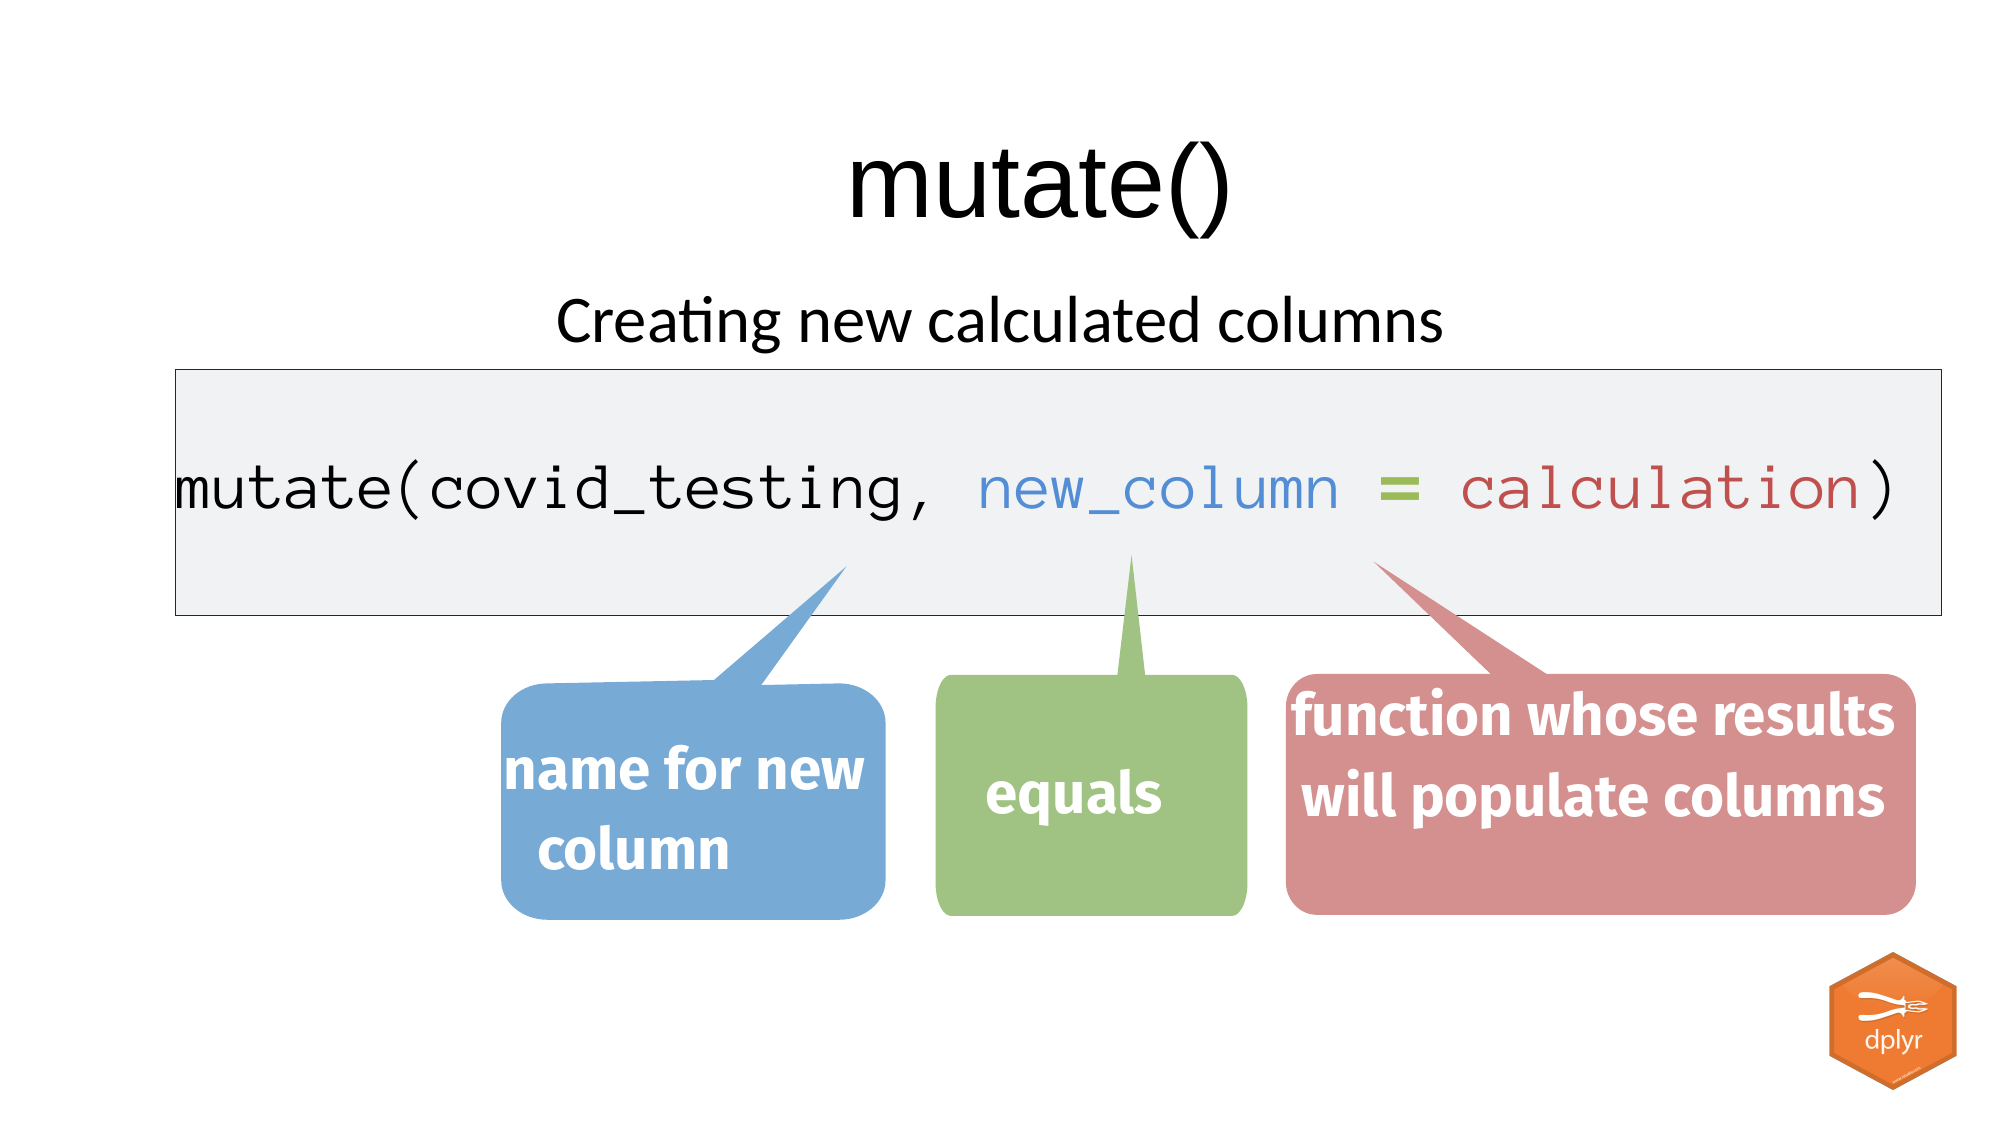

# mutate()
Creating new calculated columns

mutate(covid_testing, new_column = calculation)

function whose results will populate columns
name for new column
equals